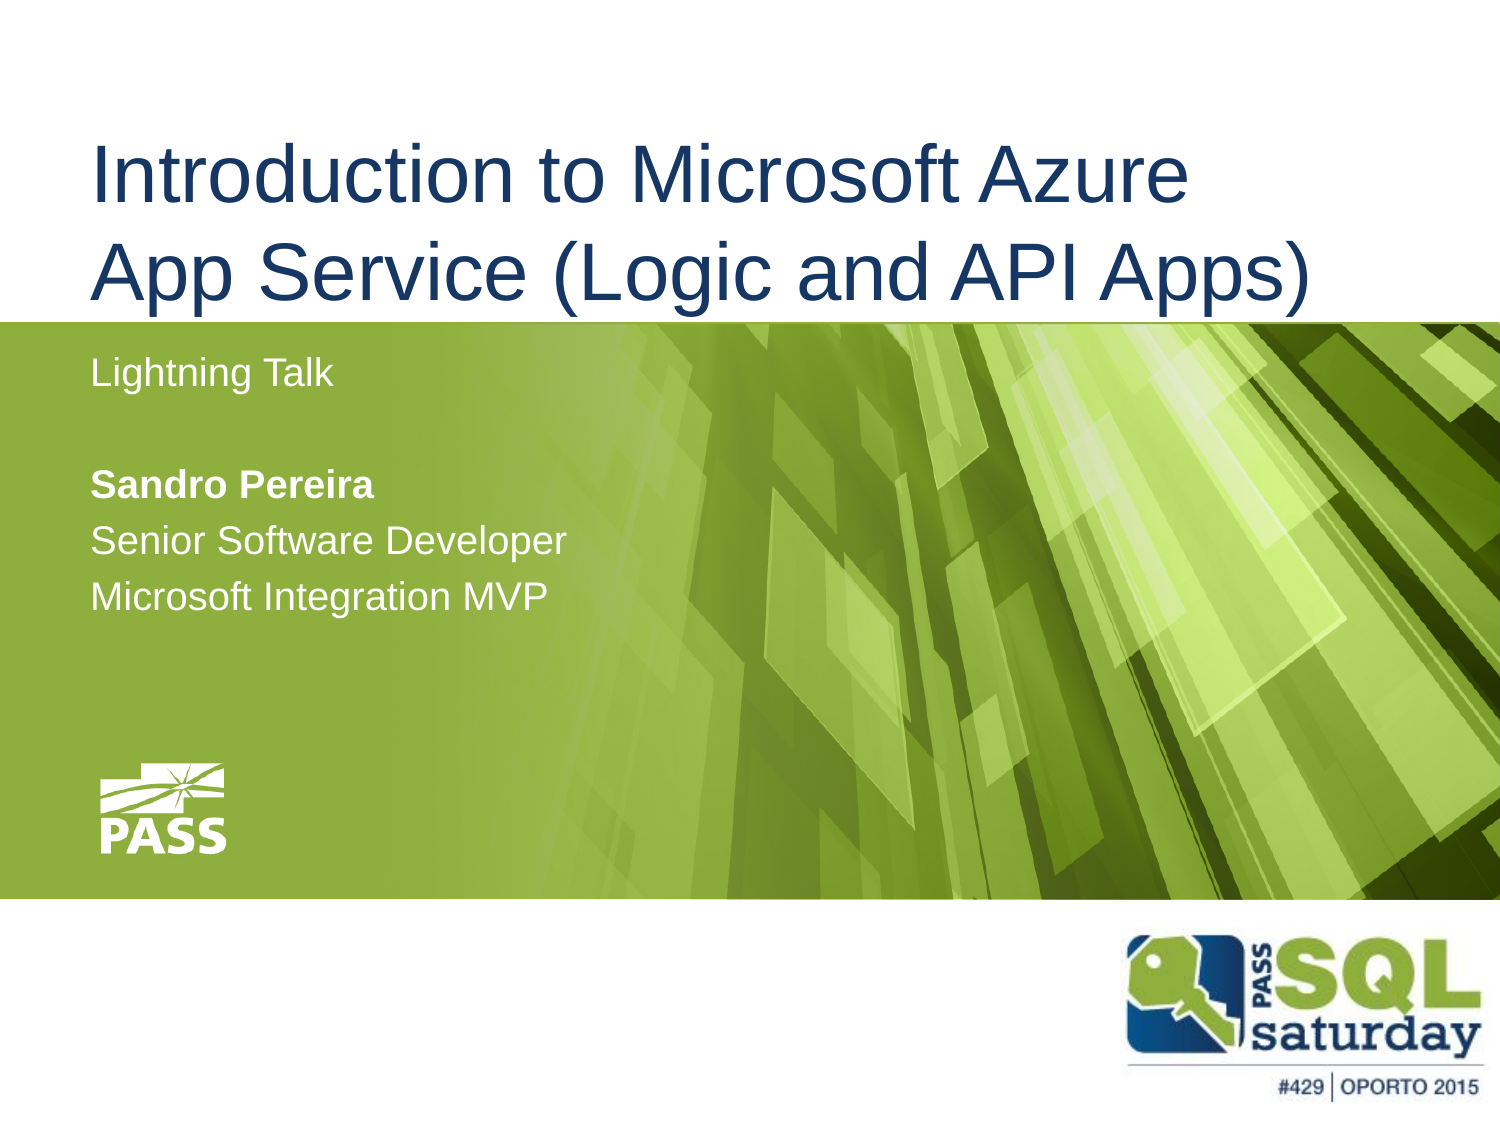

# Introduction to Microsoft Azure App Service (Logic and API Apps)
Lightning Talk

Sandro Pereira
Senior Software Developer
Microsoft Integration MVP